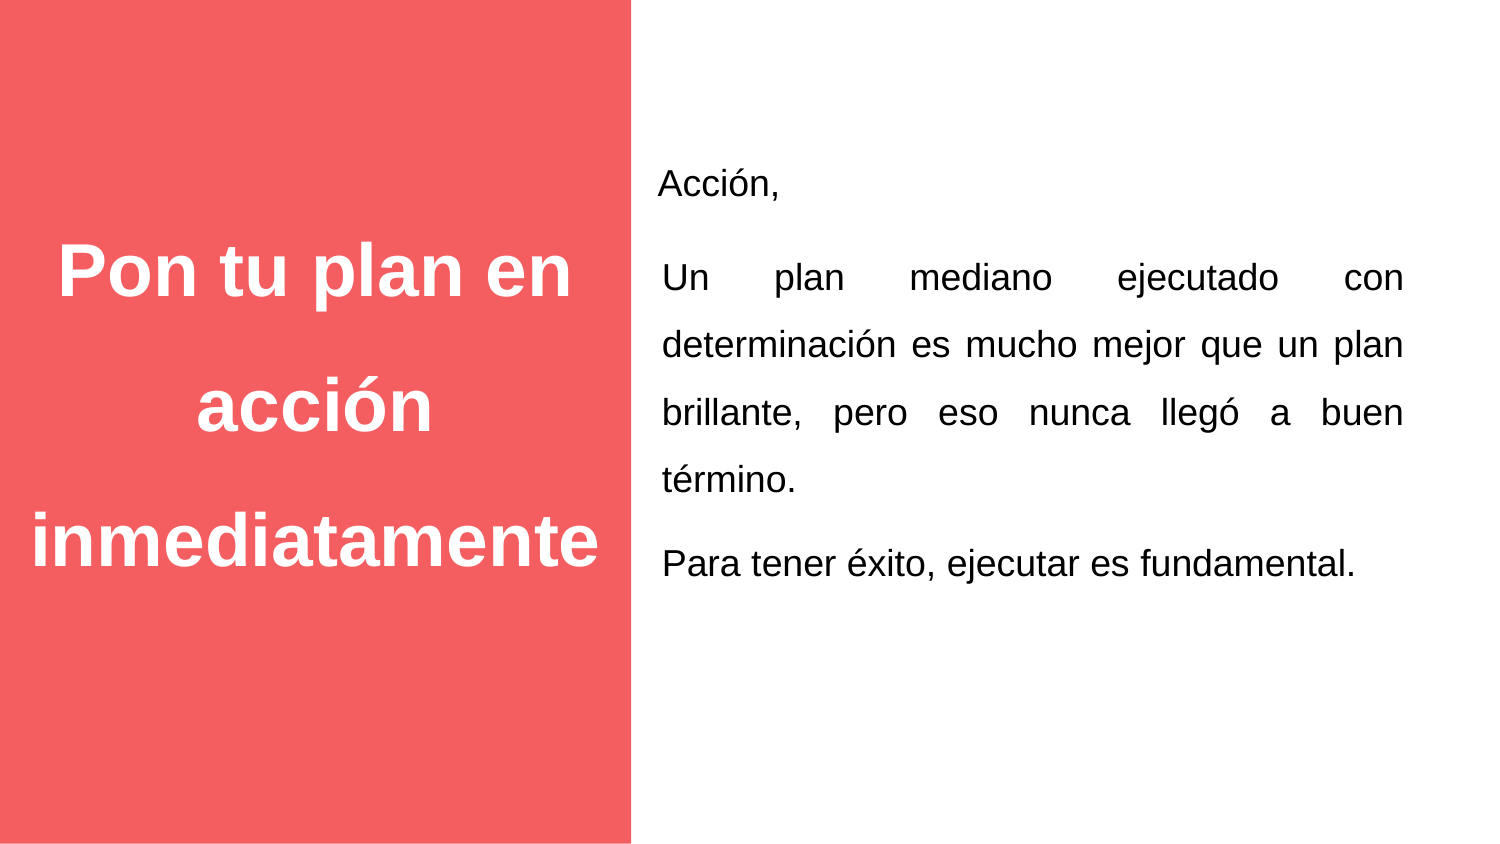

Acción,

Pon tu plan en acción inmediatamente
Un plan mediano ejecutado con determinación es mucho mejor que un plan brillante, pero eso nunca llegó a buen término.
Para tener éxito, ejecutar es fundamental.